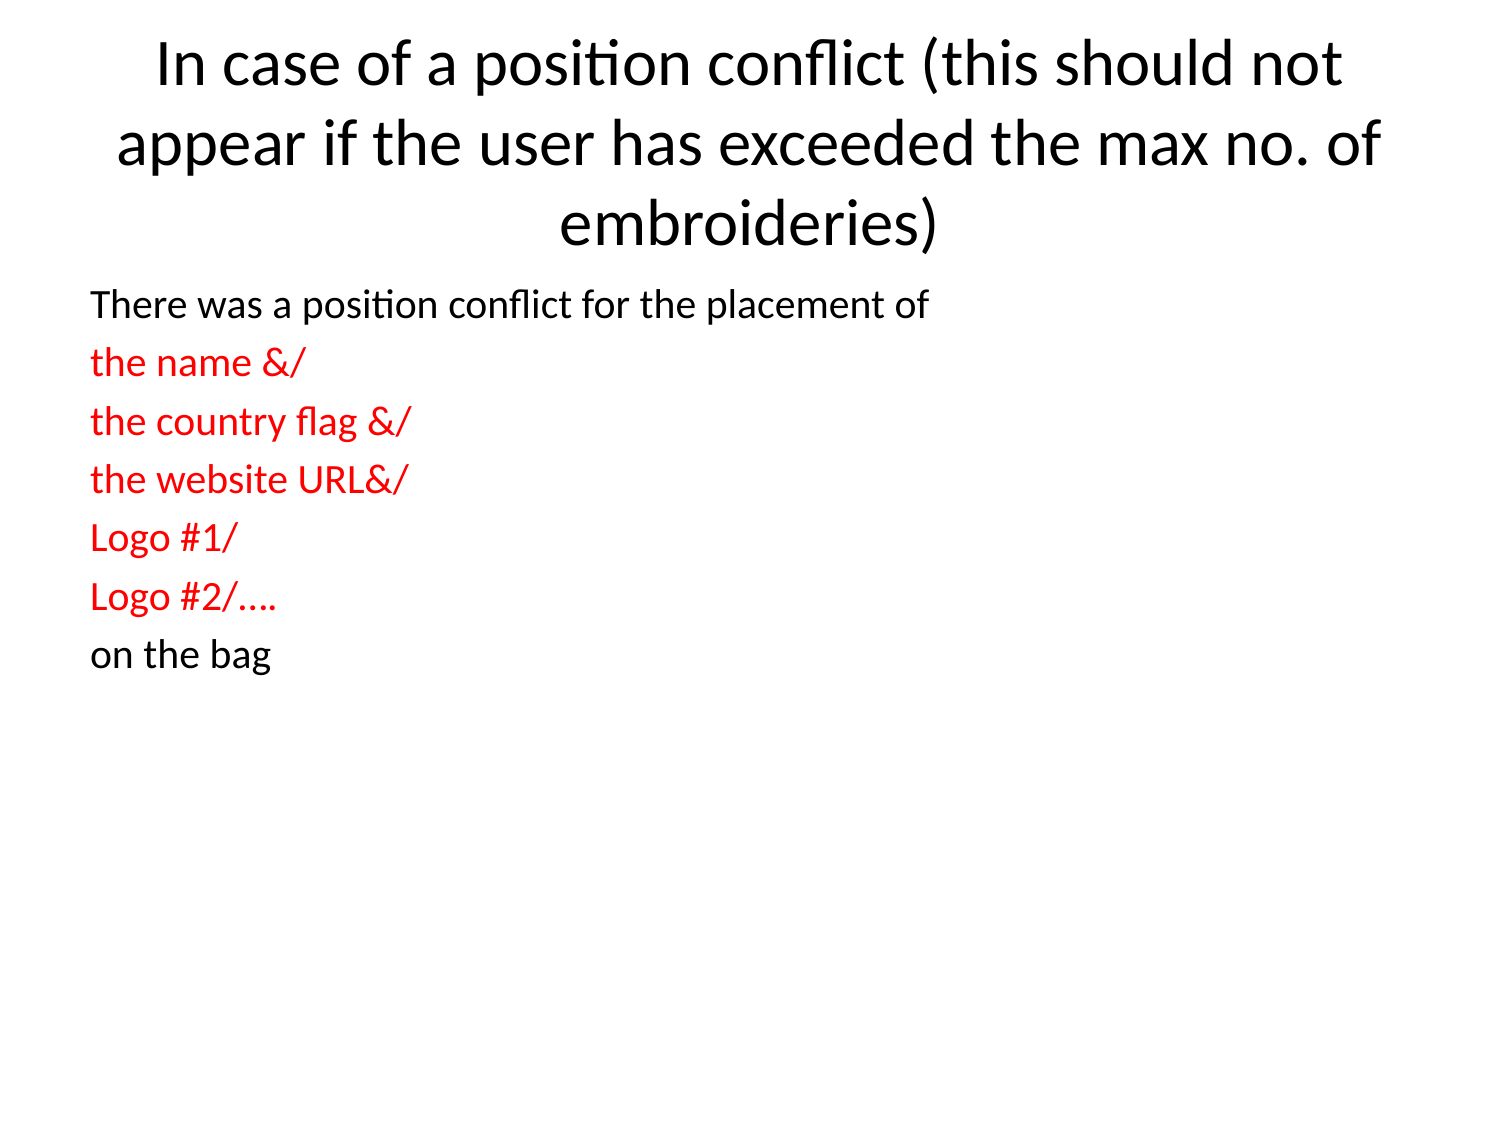

# In case of a position conflict (this should not appear if the user has exceeded the max no. of embroideries)
There was a position conflict for the placement of
the name &/
the country flag &/
the website URL&/
Logo #1/
Logo #2/….
on the bag